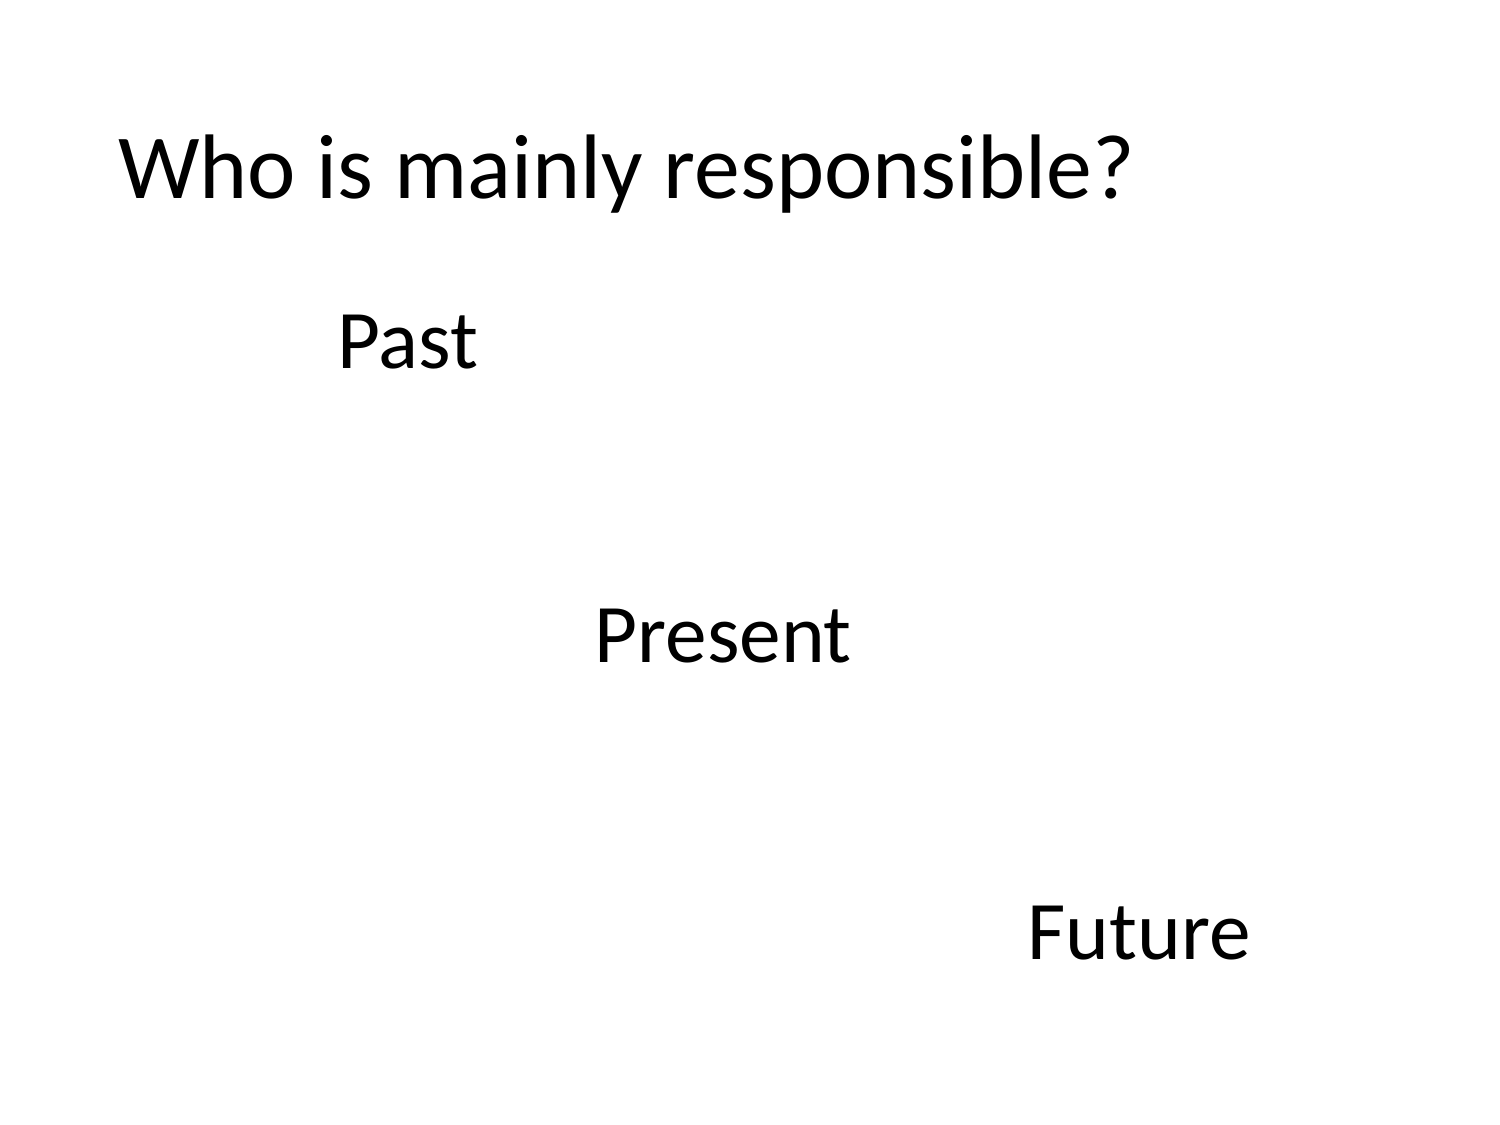

# Who is mainly responsible?
Past
Present
Future